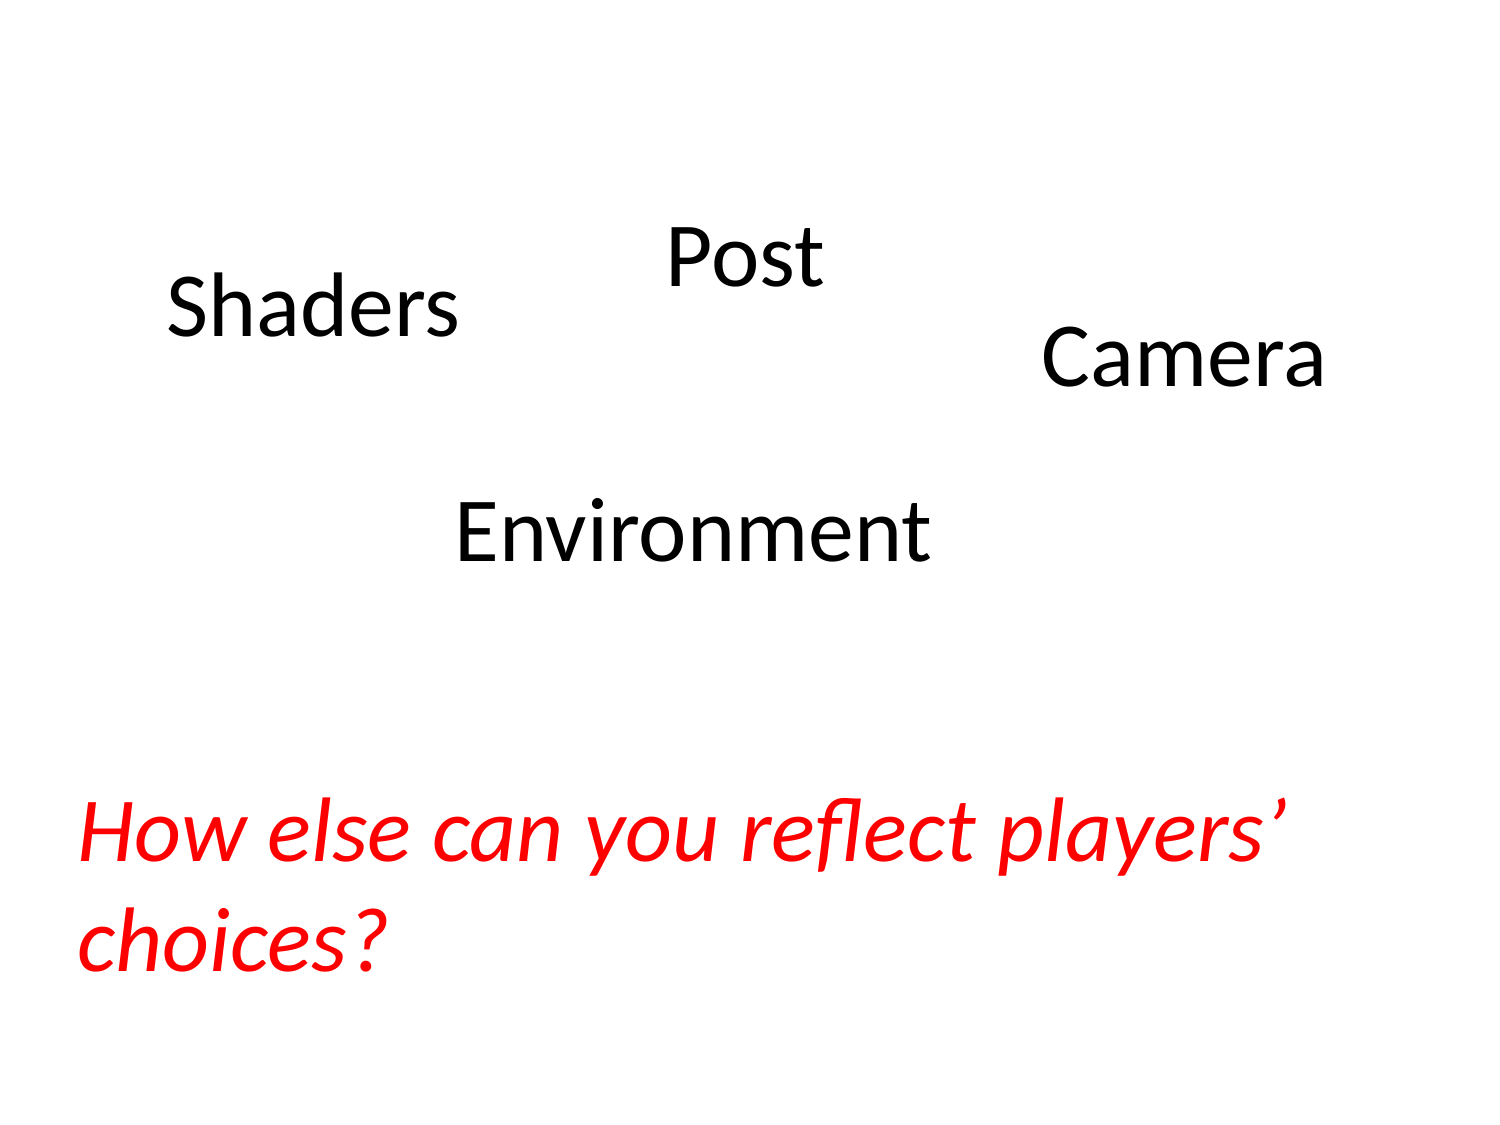

Post
Shaders
Camera
Environment
How else can you reflect players’ choices?